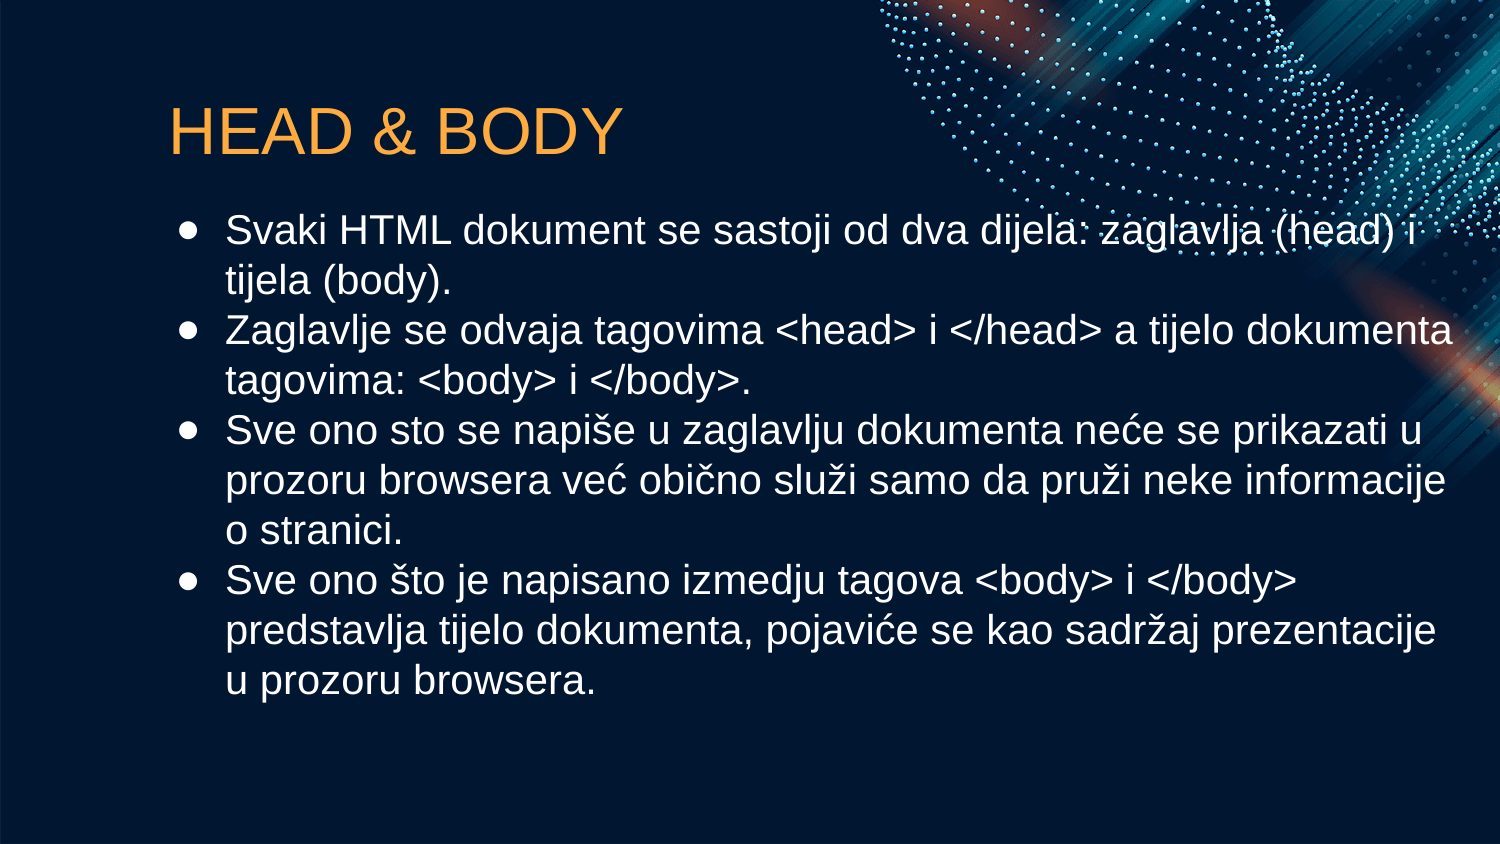

# HEAD & BODY
Svaki HTML dokument se sastoji od dva dijela: zaglavlja (head) i tijela (body).
Zaglavlje se odvaja tagovima <head> i </head> a tijelo dokumenta tagovima: <body> i </body>.
Sve ono sto se napiše u zaglavlju dokumenta neće se prikazati u prozoru browsera već obično služi samo da pruži neke informacije o stranici.
Sve ono što je napisano izmedju tagova <body> i </body> predstavlja tijelo dokumenta, pojaviće se kao sadržaj prezentacije u prozoru browsera.